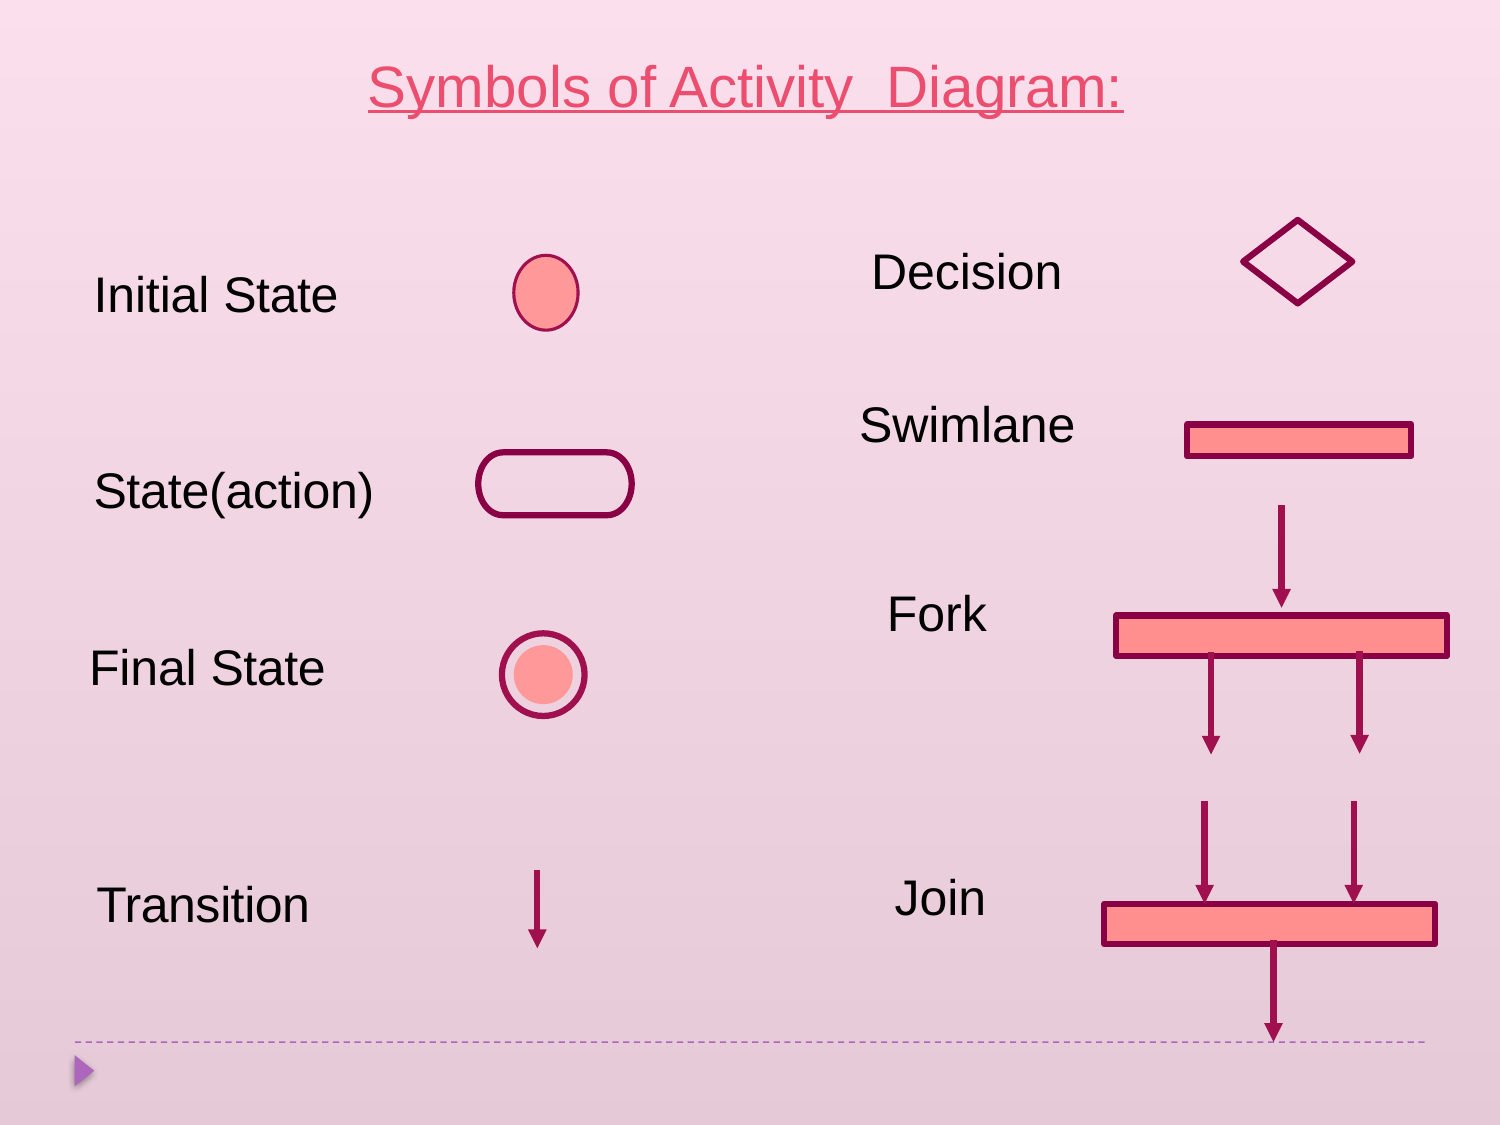

Symbols of Activity  Diagram:

Decision
Initial State

Swimlane

State(action)

Fork

Final State

Join
Transition